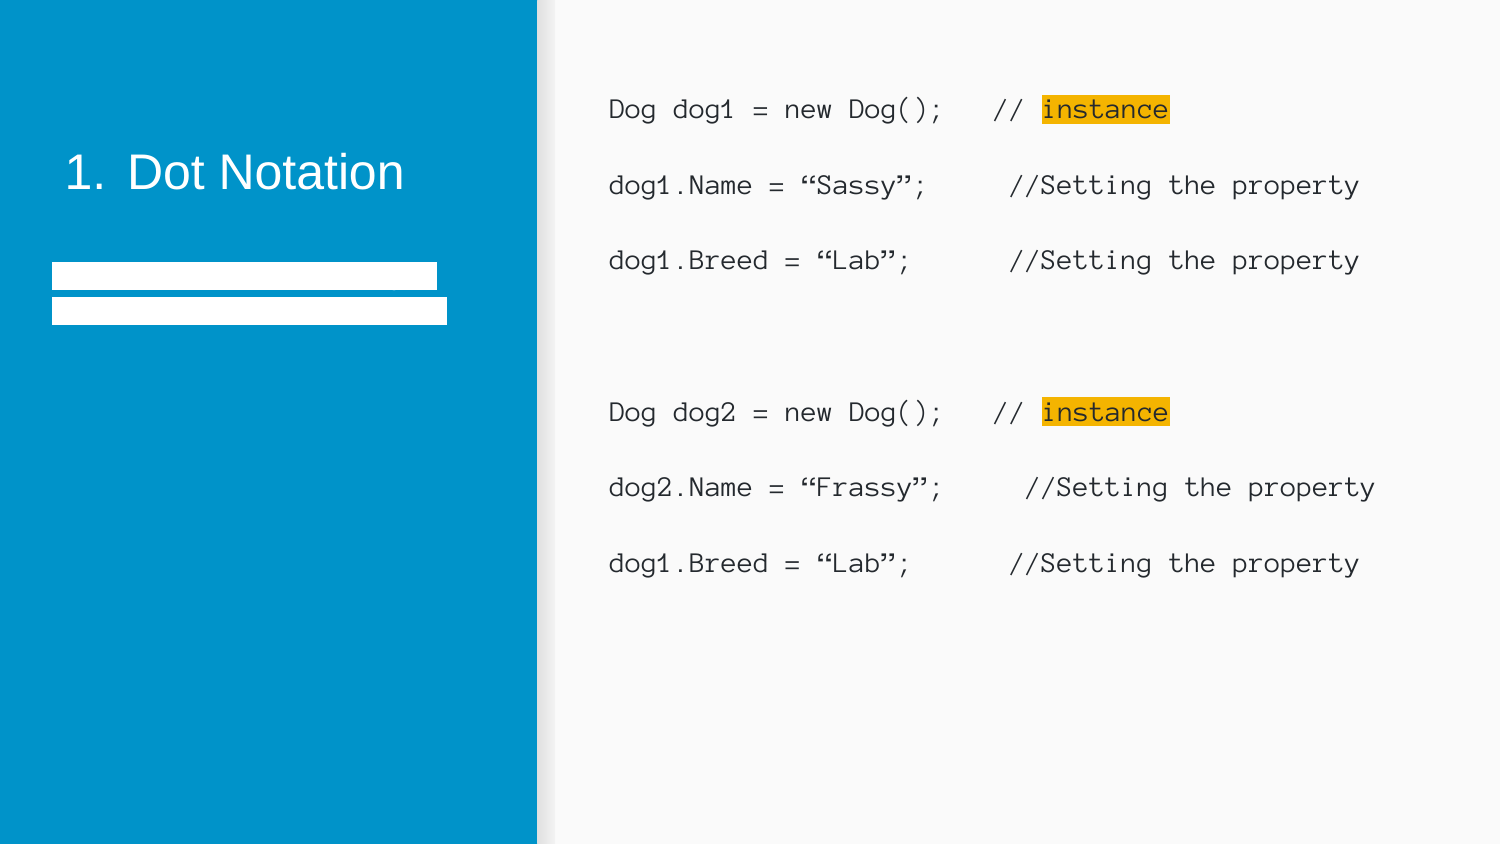

# Dot Notation
Dog dog1 = new Dog();   // instance
dog1.Name = “Sassy”;     //Setting the property
dog1.Breed = “Lab”;      //Setting the property

Dog dog2 = new Dog();   // instance
dog2.Name = “Frassy”;     //Setting the property
dog1.Breed = “Lab”;      //Setting the property
This is often used after creating an object using the default constructor.